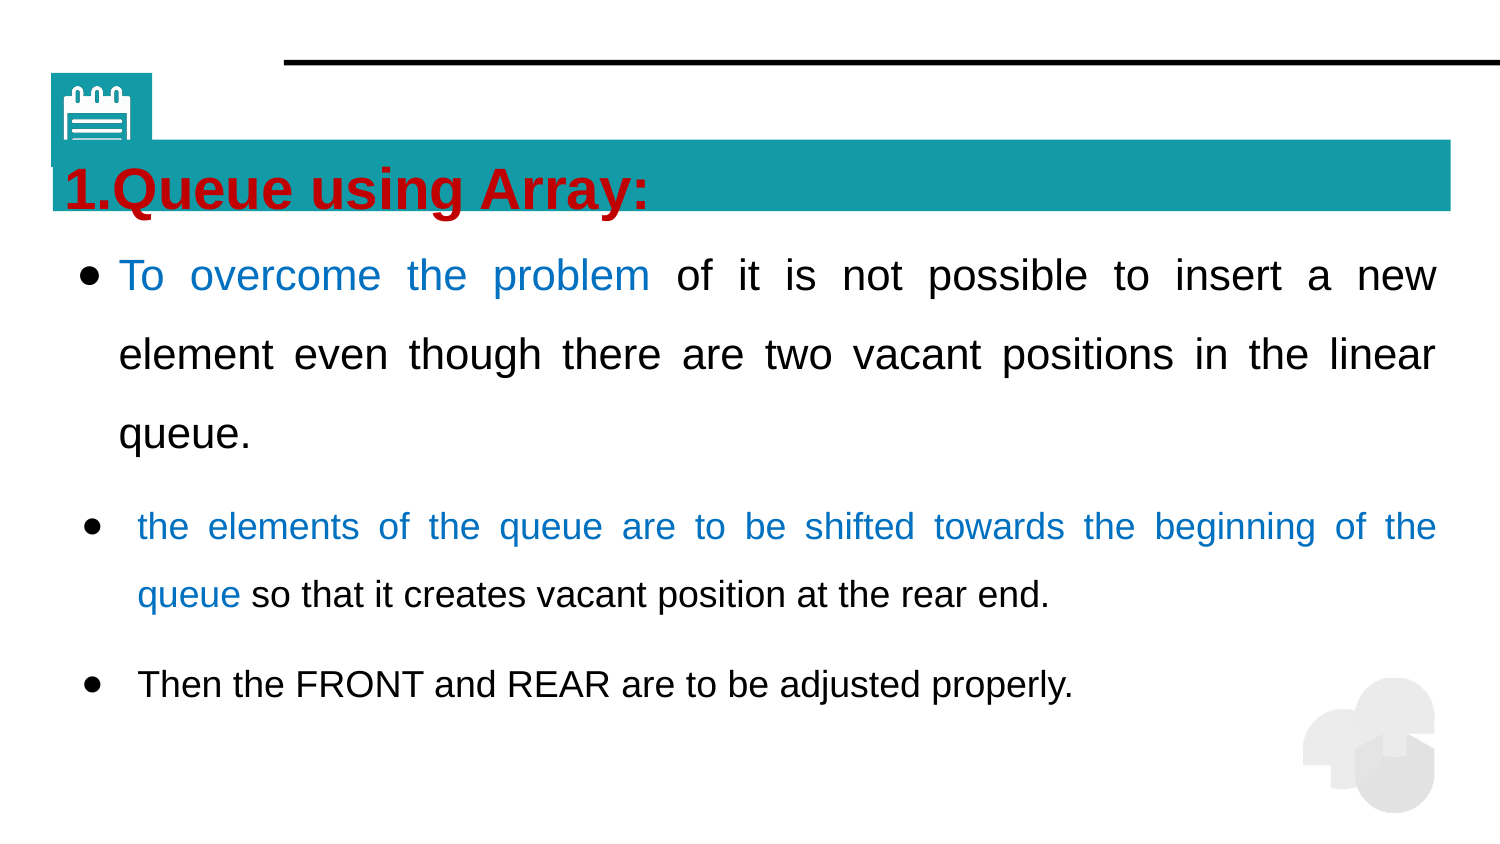

# 1.Queue using Array:

To overcome the problem of it is not possible to insert a new element even though there are two vacant positions in the linear queue.

the elements of the queue are to be shifted towards the beginning of the queue so that it creates vacant position at the rear end.

Then the FRONT and REAR are to be adjusted properly.

03
18